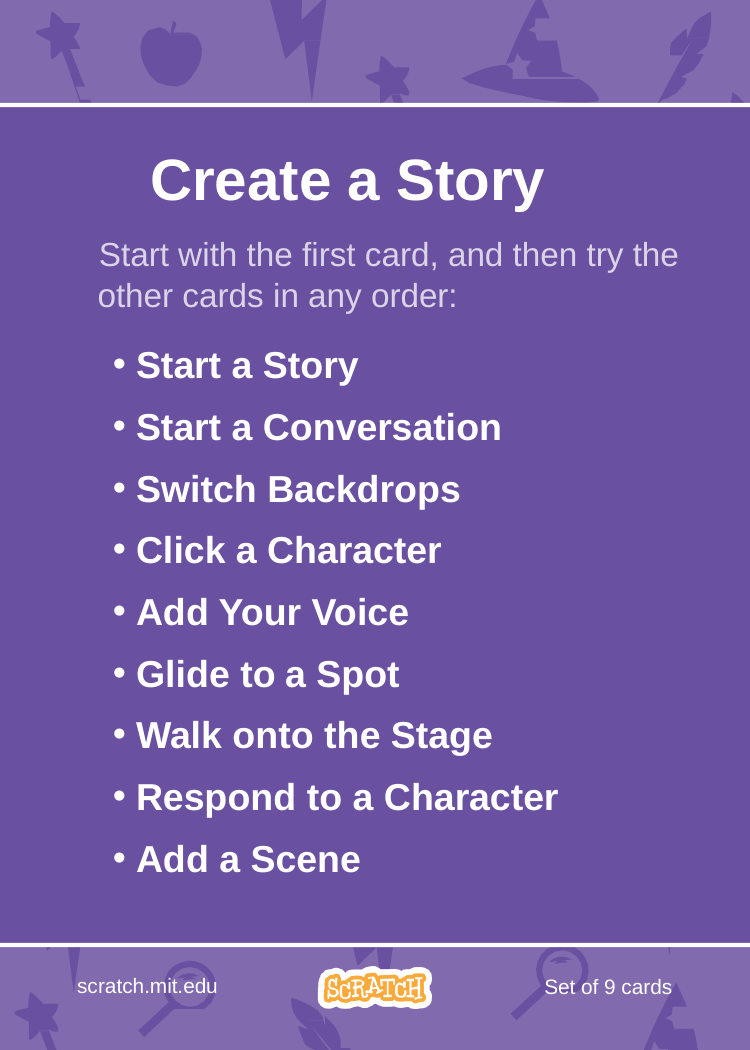

# Create a Story

Start with the first card, and then try the other cards in any order:
Start a Story
Start a Conversation
Switch Backdrops
Click a Character
Add Your Voice
Glide to a Spot
Walk onto the Stage
Respond to a Character
Add a Scene

scratch.mit.edu

Set of 9 cards